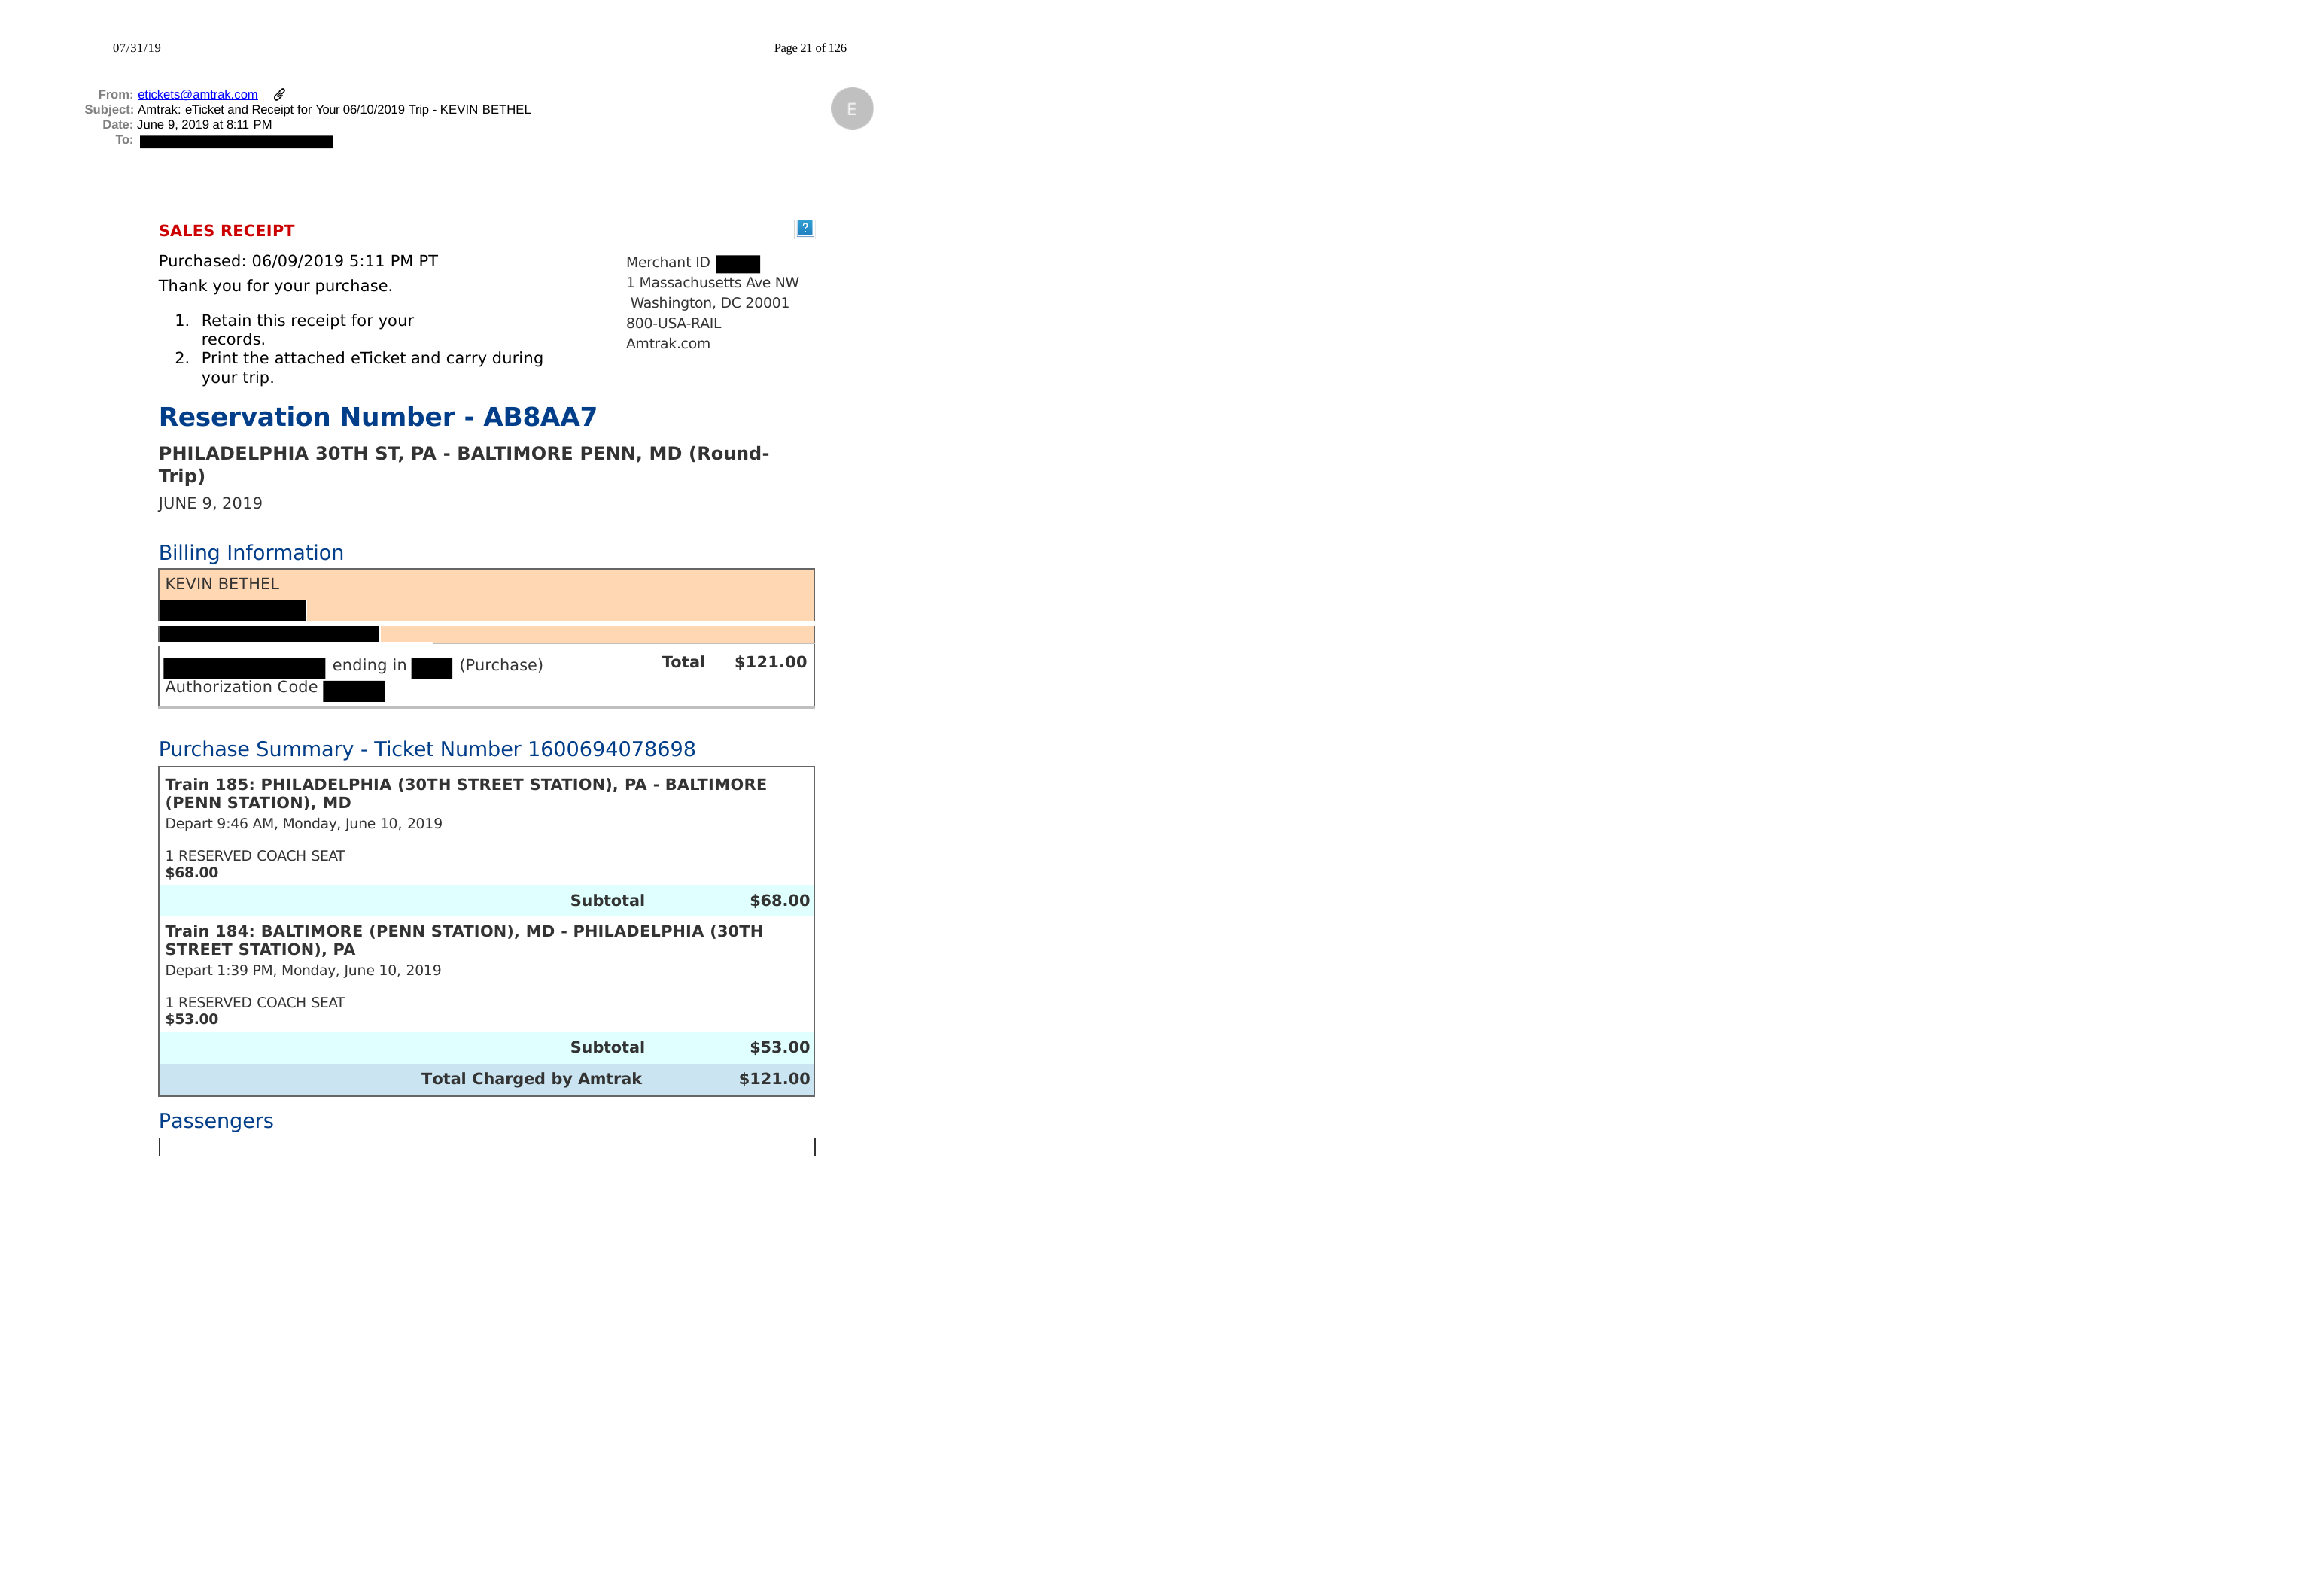

07/31/19
Page 21 of 126
From: etickets@amtrak.com
Subject: Amtrak: eTicket and Receipt for Your 06/10/2019 Trip - KEVIN BETHEL
Date: June 9, 2019 at 8:11 PM
To:

SALES RECEIPT
Purchased: 06/09/2019 5:11 PM PT  Thank you for your purchase.
Retain this receipt for your records.
Print the attached eTicket and carry during  your trip.

Merchant ID

1 Massachusetts Ave NW  Washington, DC 20001  800-USA-RAIL
Amtrak.com
Reservation Number - AB8AA7
PHILADELPHIA 30TH ST, PA - BALTIMORE PENN, MD (Round-
Trip)
JUNE 9, 2019

Billing Information
| KEVIN BETHEL |  |  |  |  |  |  |
| --- | --- | --- | --- | --- | --- | --- |
|  |  |  |  |  |  |  |
|  |  |  |  |  |  |  |
| Authorization Code |  | ending in |  | (Purchase) | Total | $121.00 |

Purchase Summary - Ticket Number 1600694078698
| Train 185: PHILADELPHIA (30TH STREET STATION), PA - BALTIMORE (PENN STATION), MD Depart 9:46 AM, Monday, June 10, 2019 1 RESERVED COACH SEAT $68.00 |
| --- |
| Subtotal $68.00 |
| Train 184: BALTIMORE (PENN STATION), MD - PHILADELPHIA (30TH STREET STATION), PA Depart 1:39 PM, Monday, June 10, 2019 1 RESERVED COACH SEAT $53.00 |
| Subtotal $53.00 |
| Total Charged by Amtrak $121.00 |
Passengers